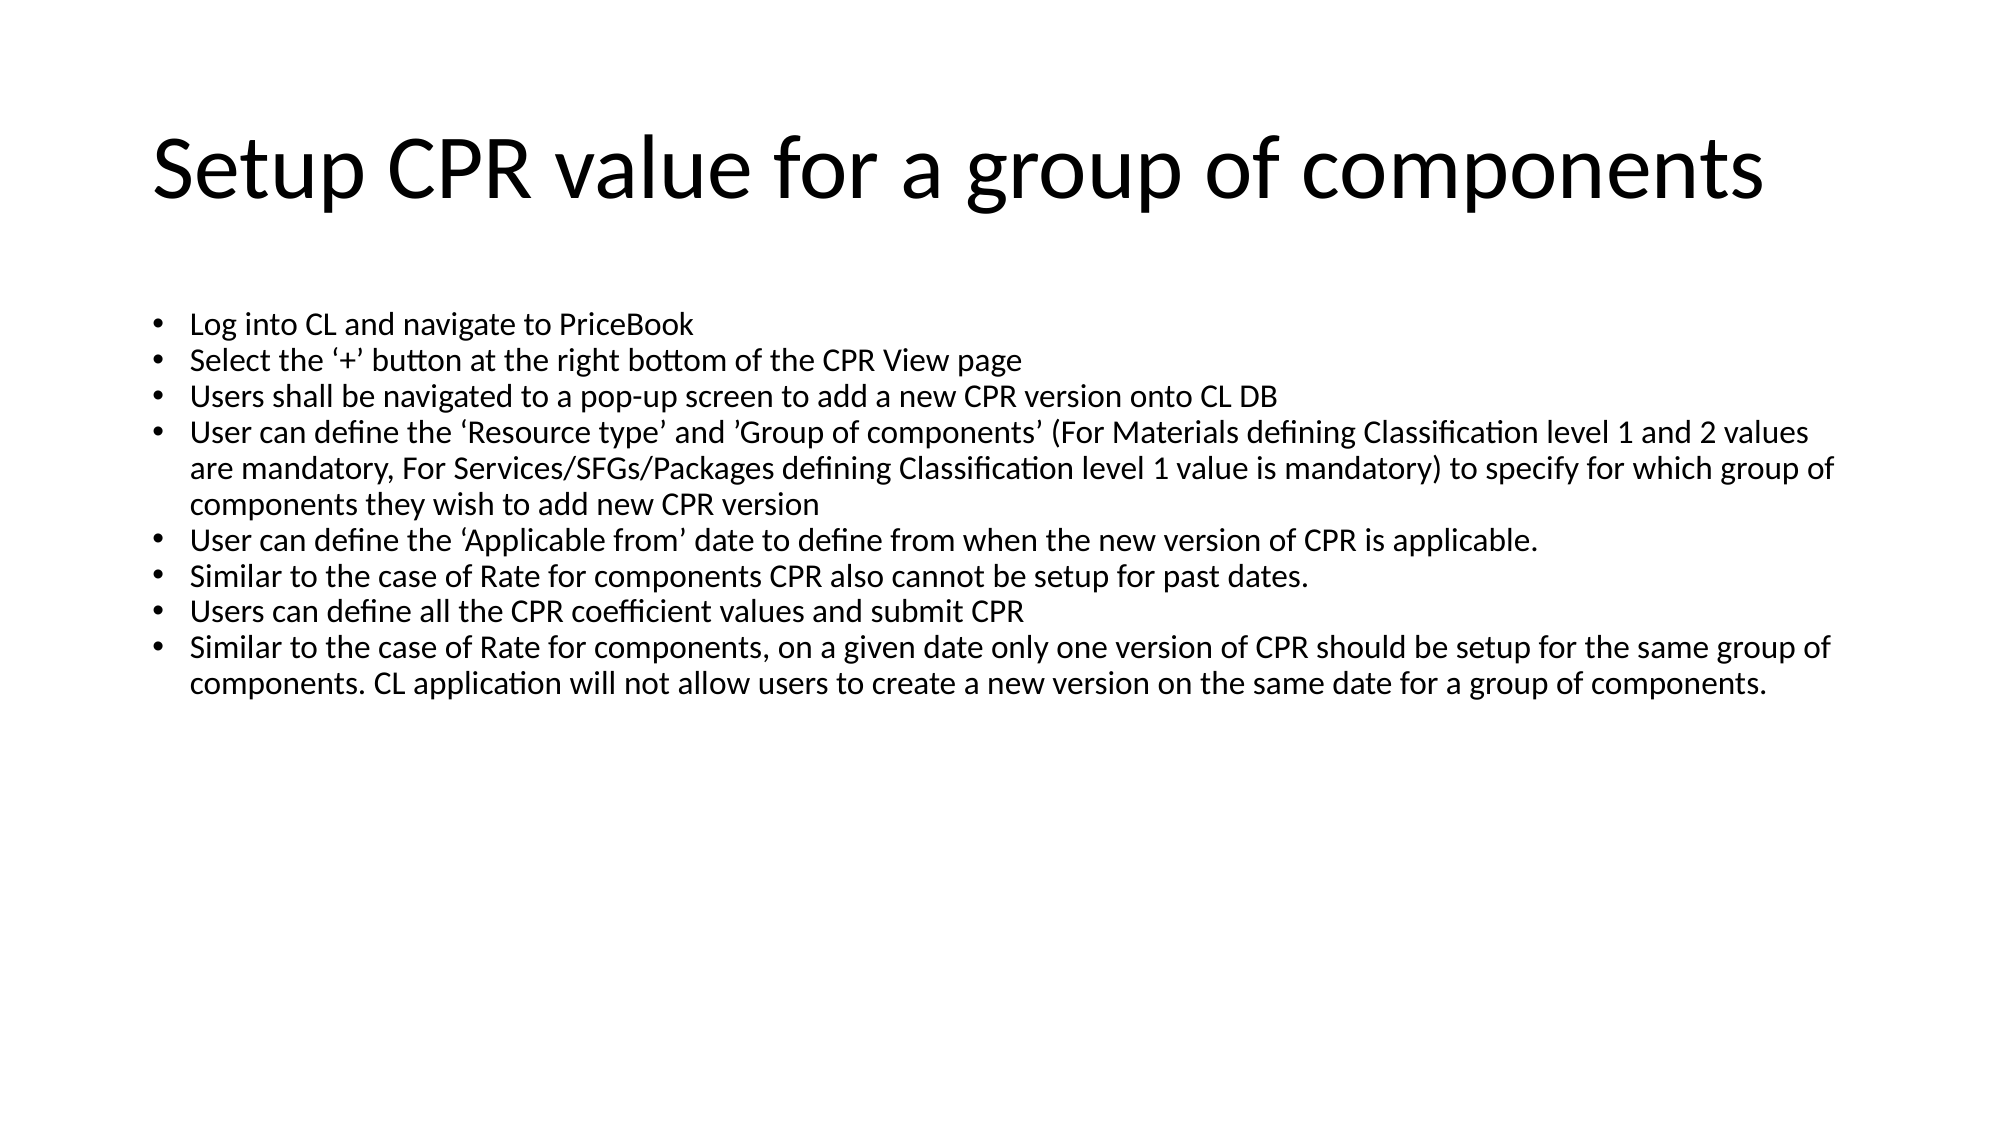

# Setup CPR value for a group of components
Log into CL and navigate to PriceBook
Select the ‘+’ button at the right bottom of the CPR View page
Users shall be navigated to a pop-up screen to add a new CPR version onto CL DB
User can define the ‘Resource type’ and ’Group of components’ (For Materials defining Classification level 1 and 2 values are mandatory, For Services/SFGs/Packages defining Classification level 1 value is mandatory) to specify for which group of components they wish to add new CPR version
User can define the ‘Applicable from’ date to define from when the new version of CPR is applicable.
Similar to the case of Rate for components CPR also cannot be setup for past dates.
Users can define all the CPR coefficient values and submit CPR
Similar to the case of Rate for components, on a given date only one version of CPR should be setup for the same group of components. CL application will not allow users to create a new version on the same date for a group of components.